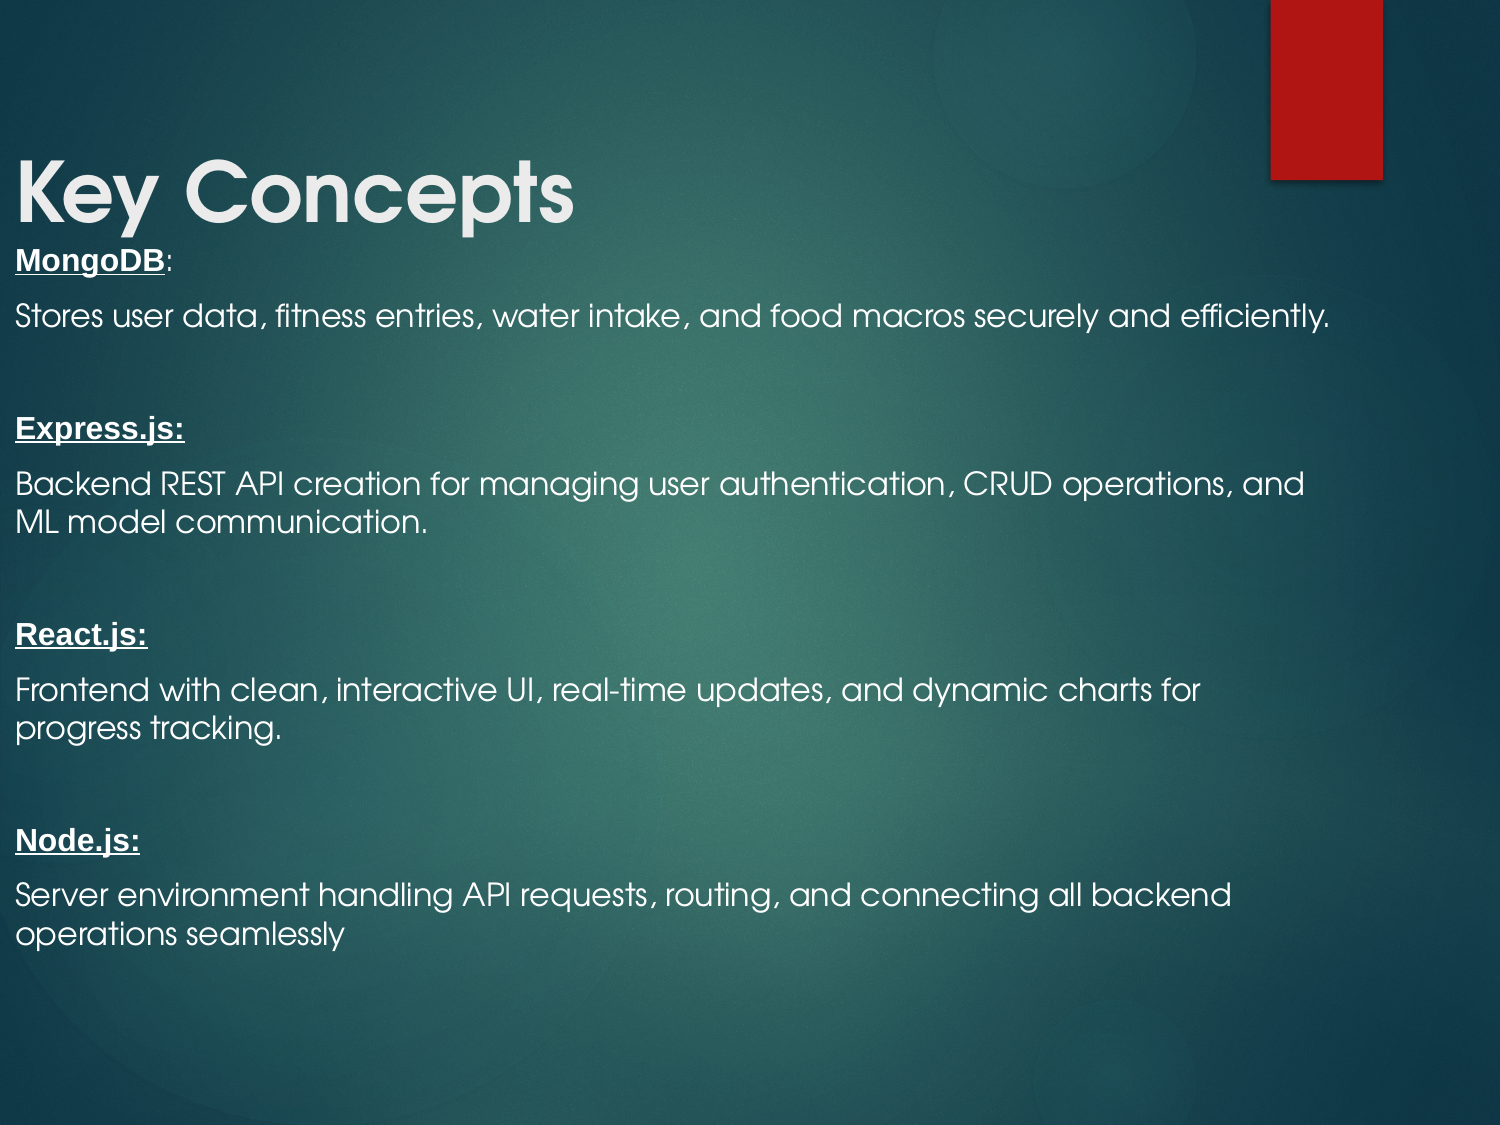

Key Concepts
MongoDB:
Stores user data, fitness entries, water intake, and food macros securely and efficiently.

Express.js:
Backend REST API creation for managing user authentication, CRUD operations, and ML model communication.

React.js:
Frontend with clean, interactive UI, real-time updates, and dynamic charts for progress tracking.

Node.js:
Server environment handling API requests, routing, and connecting all backend operations seamlessly